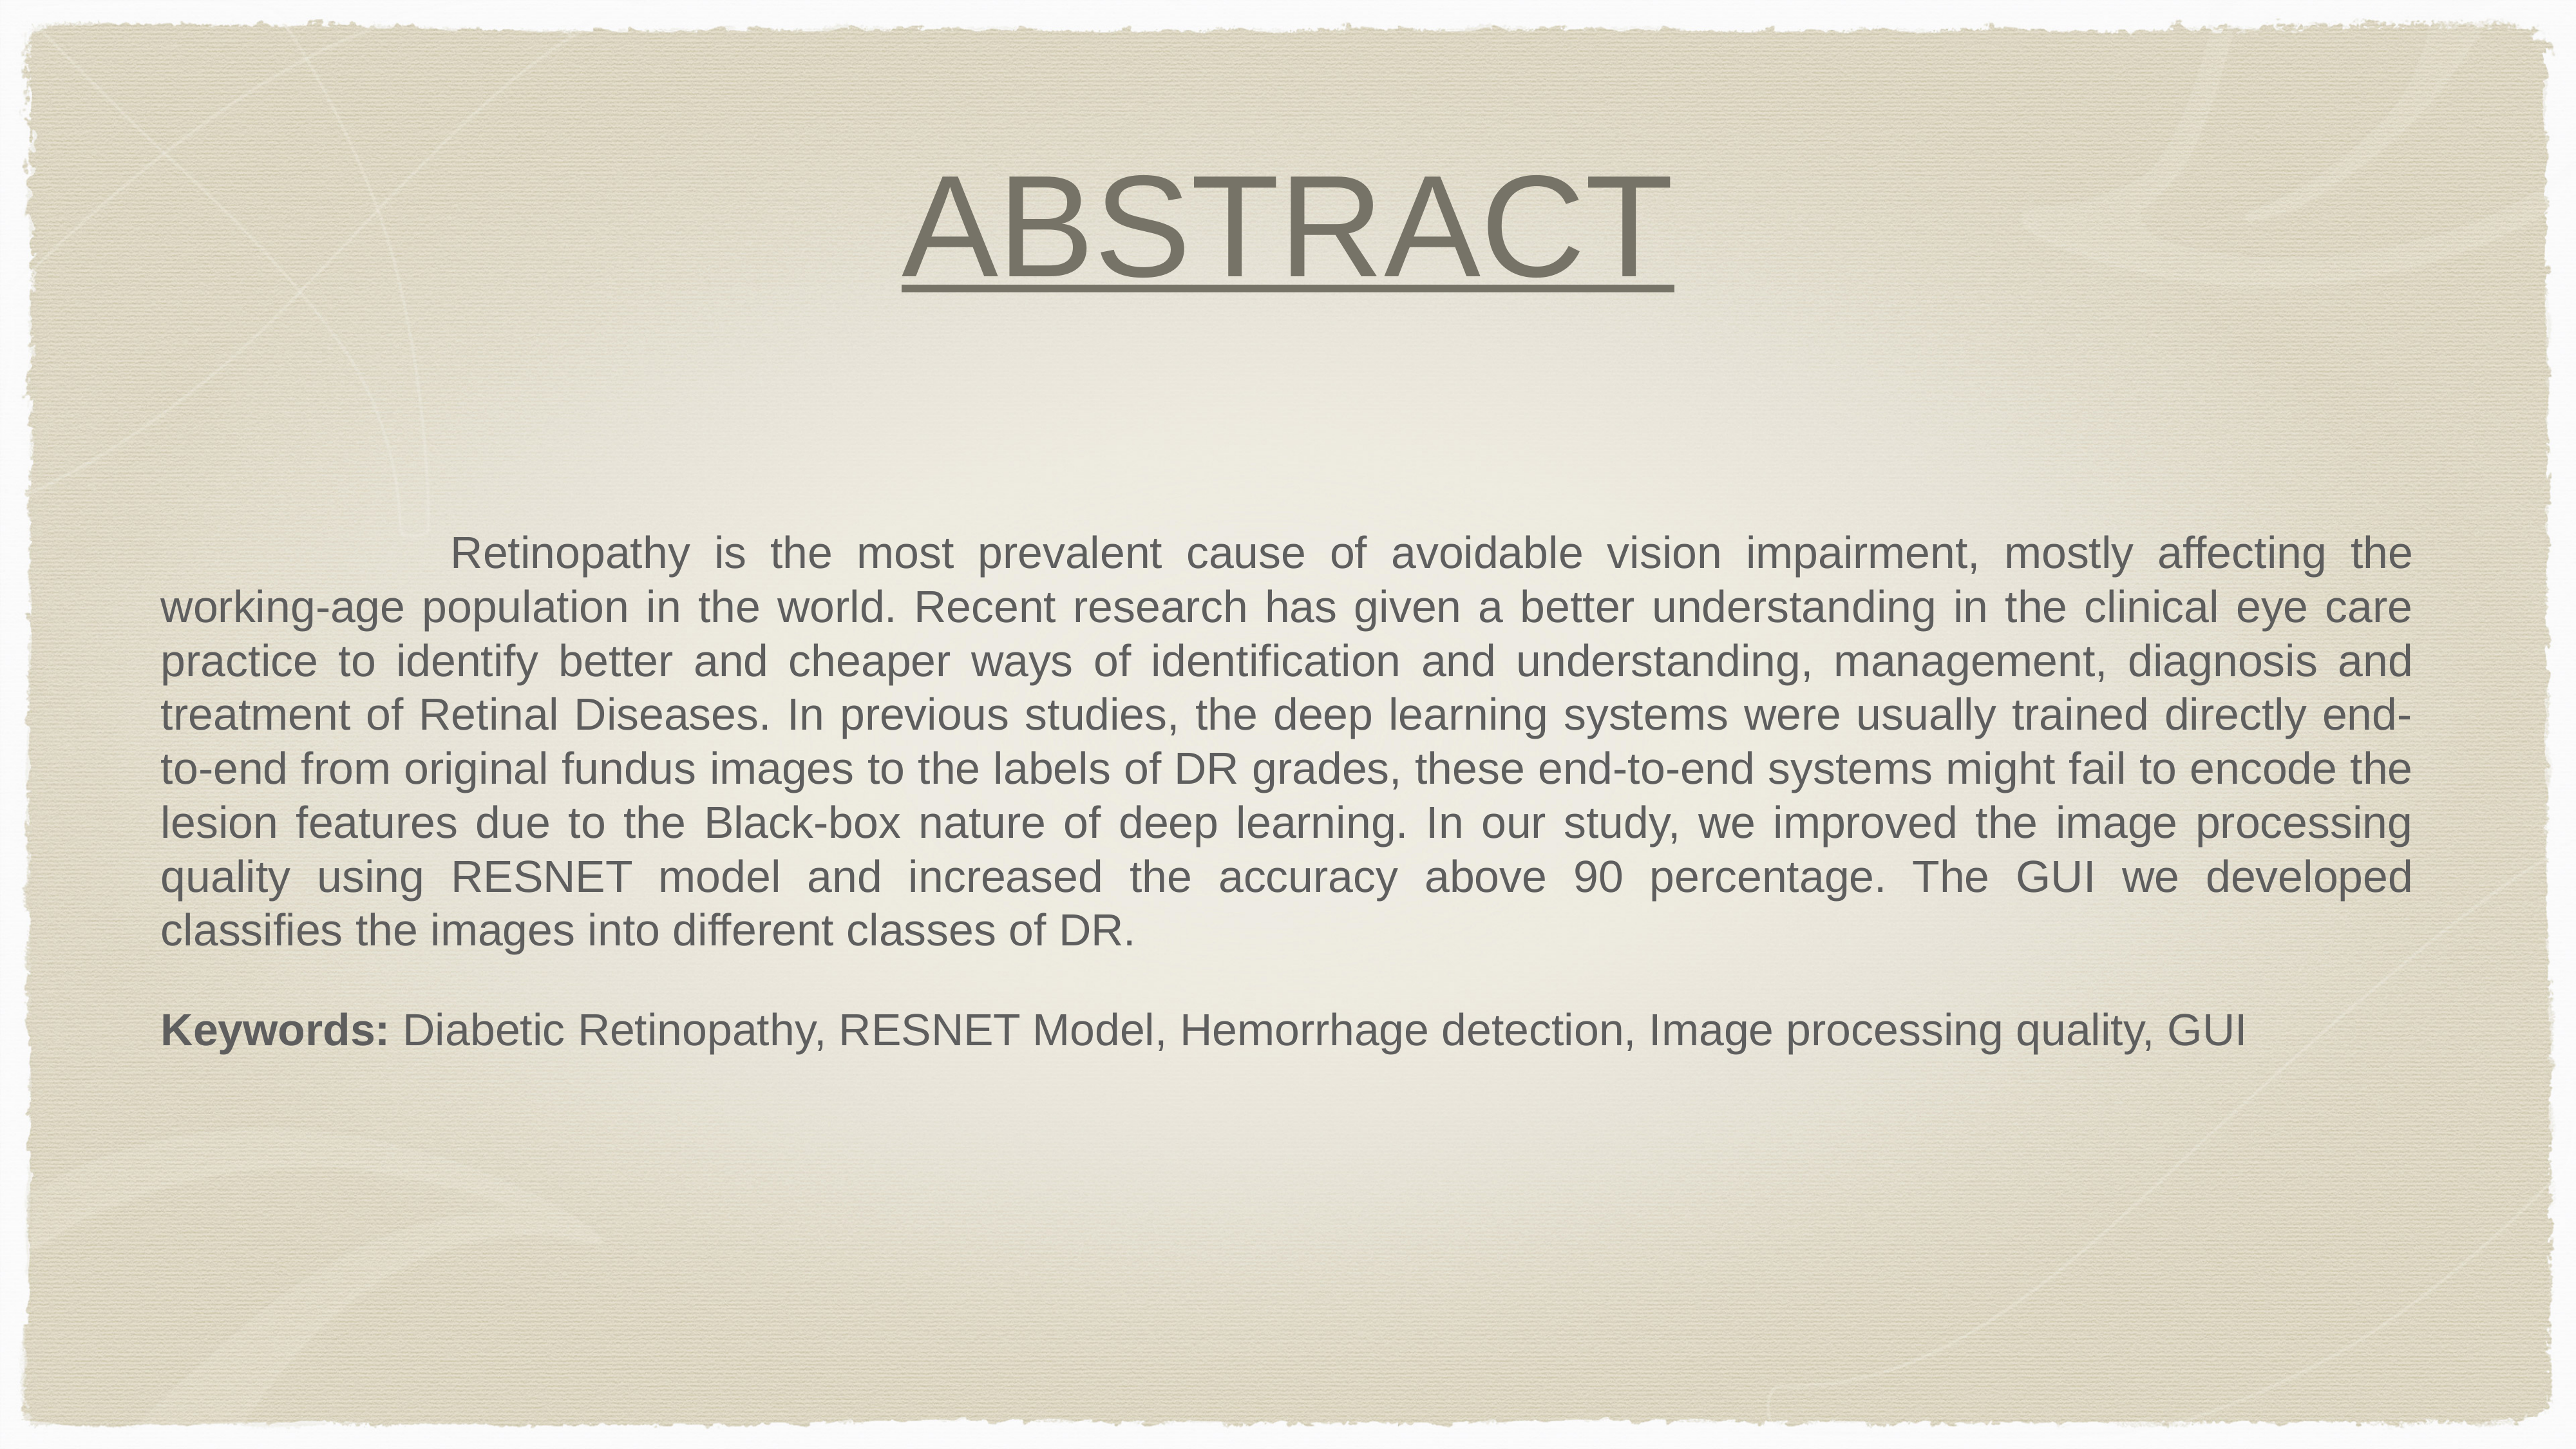

# ABSTRACT
			Retinopathy is the most prevalent cause of avoidable vision impairment, mostly affecting the working-age population in the world. Recent research has given a better understanding in the clinical eye care practice to identify better and cheaper ways of identification and understanding, management, diagnosis and treatment of Retinal Diseases. In previous studies, the deep learning systems were usually trained directly end-to-end from original fundus images to the labels of DR grades, these end-to-end systems might fail to encode the lesion features due to the Black-box nature of deep learning. In our study, we improved the image processing quality using RESNET model and increased the accuracy above 90 percentage. The GUI we developed classifies the images into different classes of DR.
Keywords: Diabetic Retinopathy, RESNET Model, Hemorrhage detection, Image processing quality, GUI